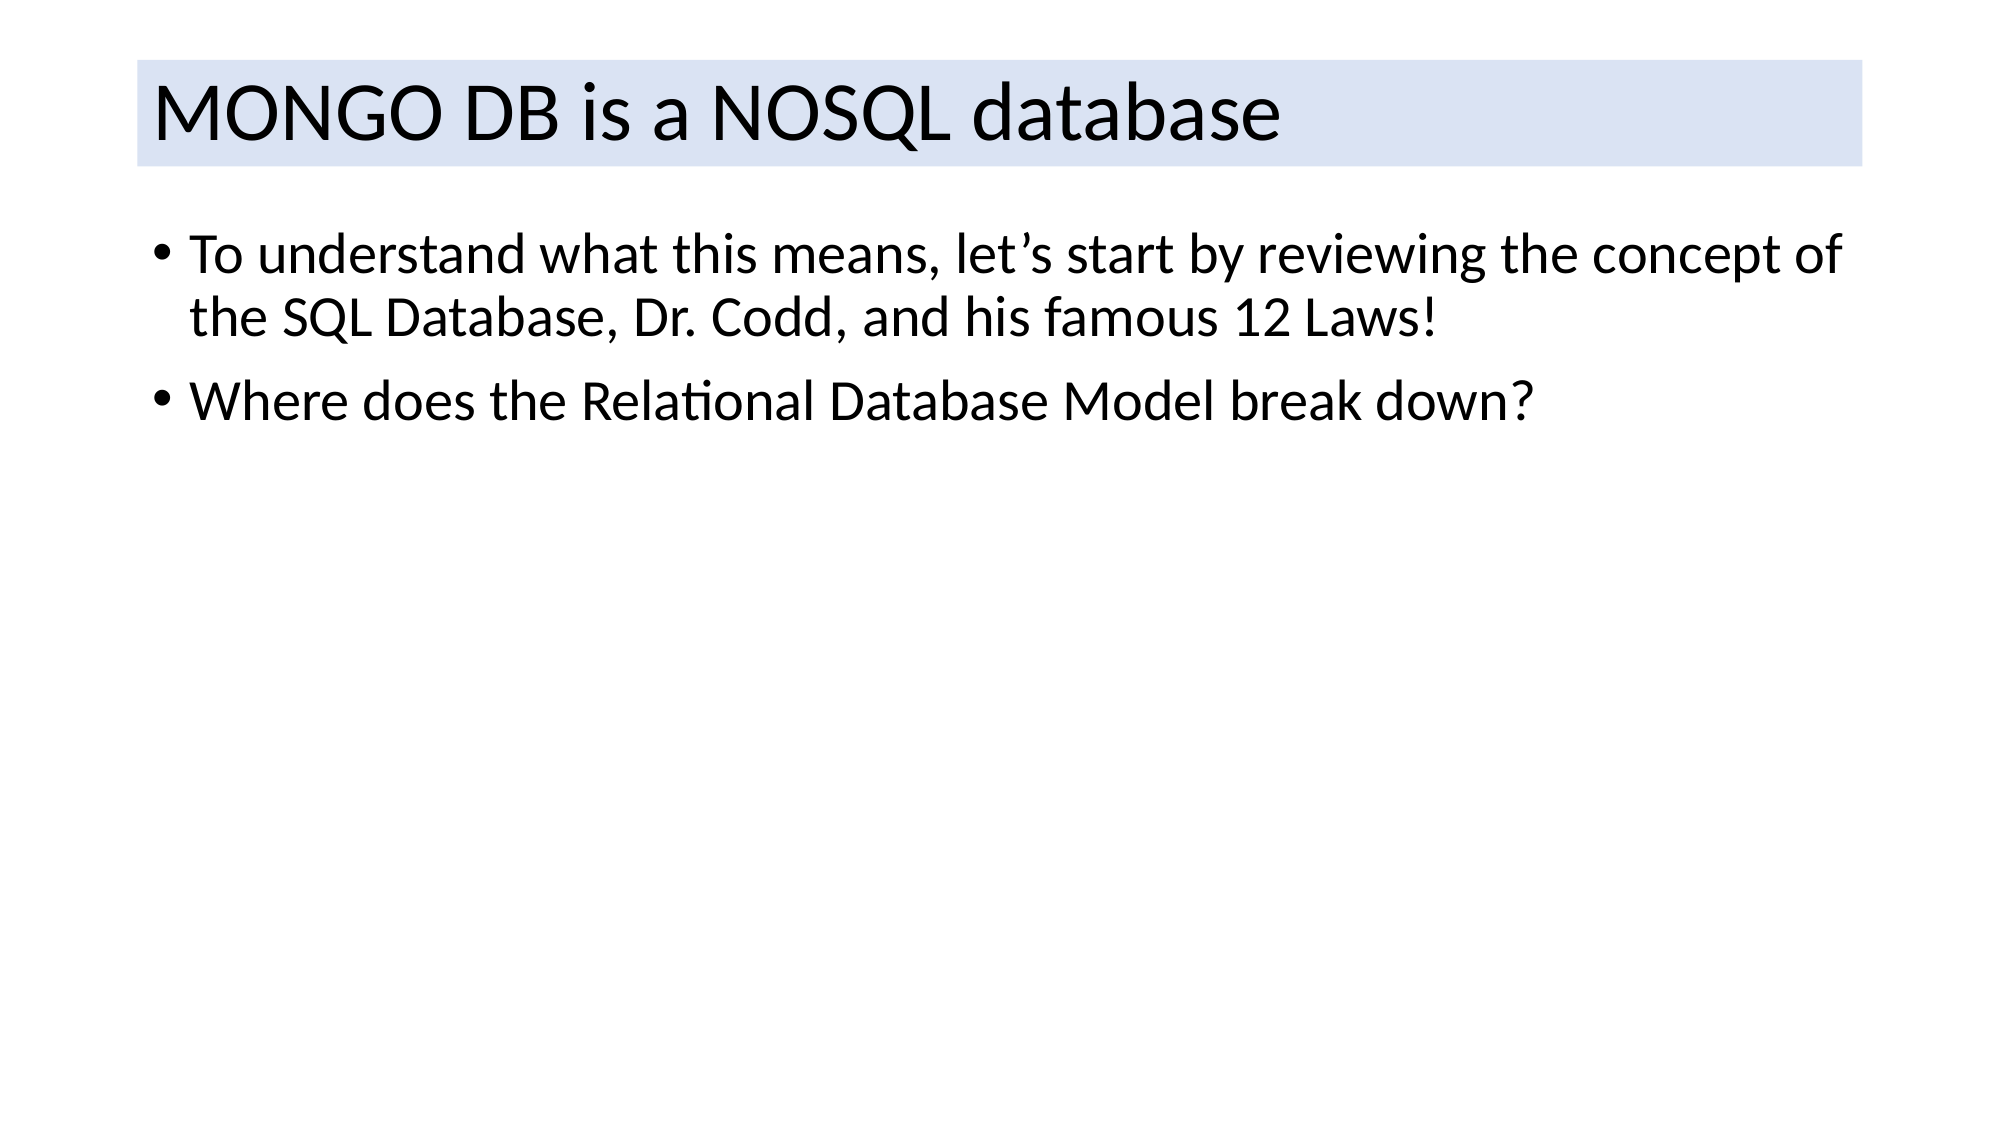

# MONGO DB is a NOSQL database
To understand what this means, let’s start by reviewing the concept of the SQL Database, Dr. Codd, and his famous 12 Laws!
Where does the Relational Database Model break down?